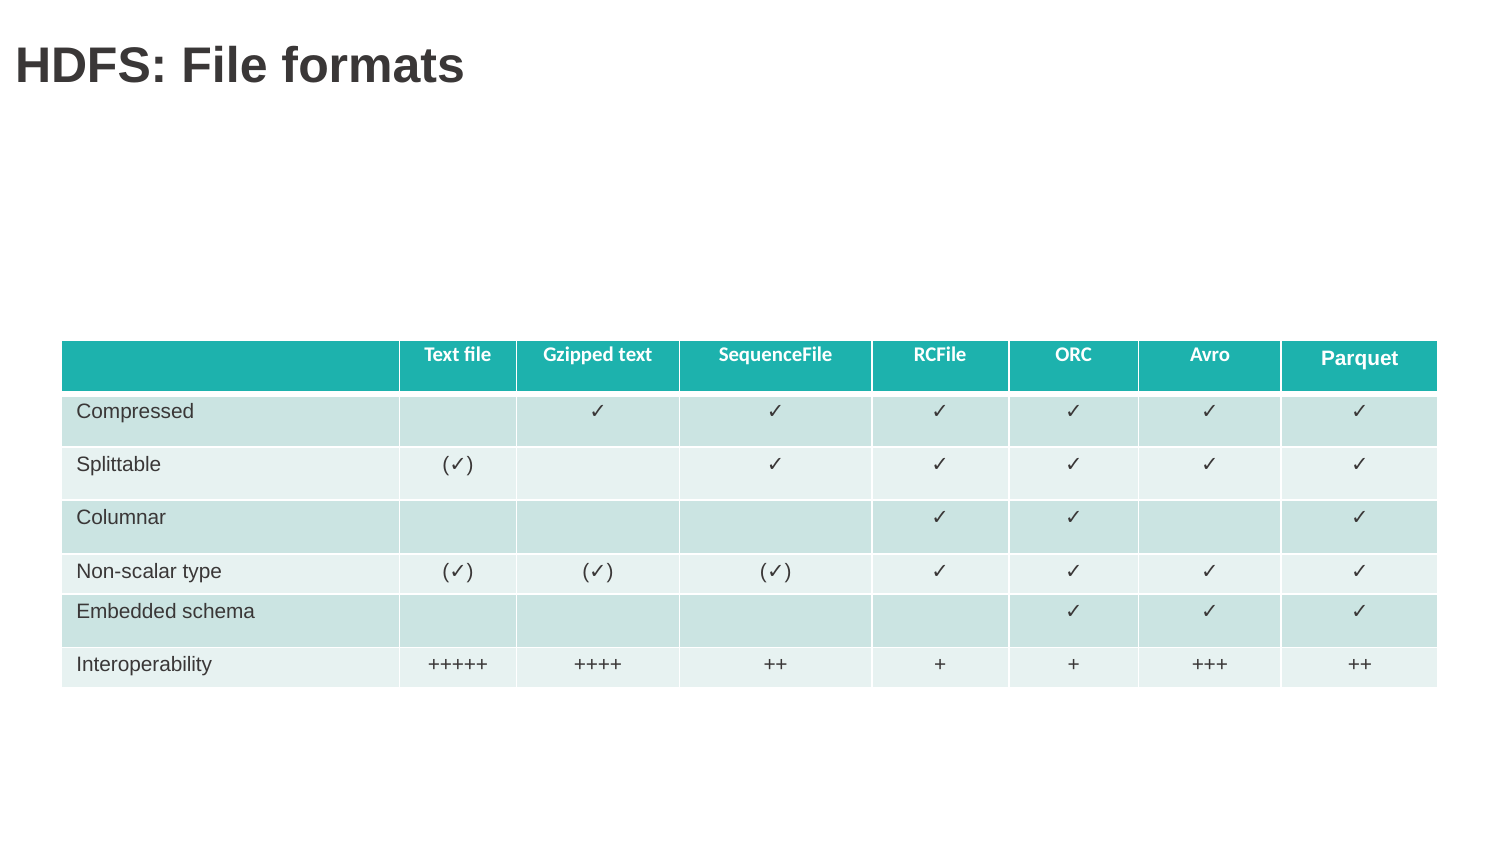

# HDFS: File formats
|  | Text file | Gzipped text | SequenceFile | RCFile | ORC | Avro | Parquet |
| --- | --- | --- | --- | --- | --- | --- | --- |
| Compressed |  | ✓ | ✓ | ✓ | ✓ | ✓ | ✓ |
| Splittable | (✓) |  | ✓ | ✓ | ✓ | ✓ | ✓ |
| Columnar |  |  |  | ✓ | ✓ |  | ✓ |
| Non-scalar type | (✓) | (✓) | (✓) | ✓ | ✓ | ✓ | ✓ |
| Embedded schema |  |  |  |  | ✓ | ✓ | ✓ |
| Interoperability | +++++ | ++++ | ++ | + | + | +++ | ++ |